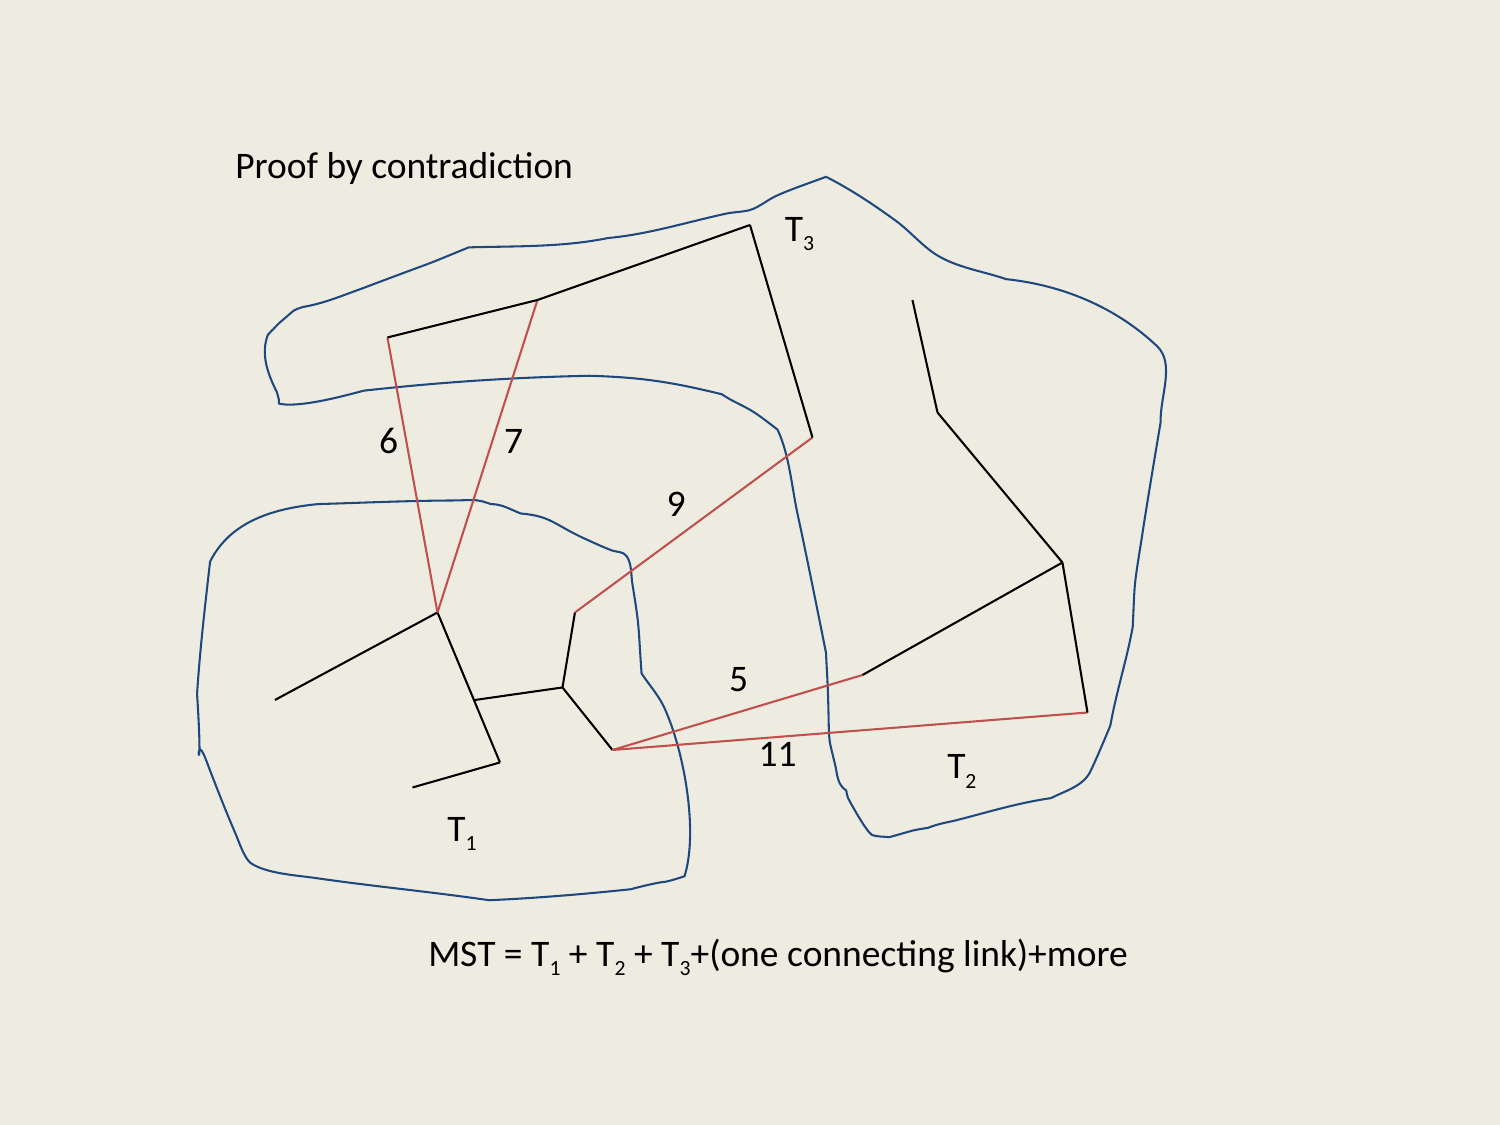

Proof by contradiction

T3

6
7

9

5

11
T2

T1
MST = T1 + T2 + T3+(one connecting link)+more